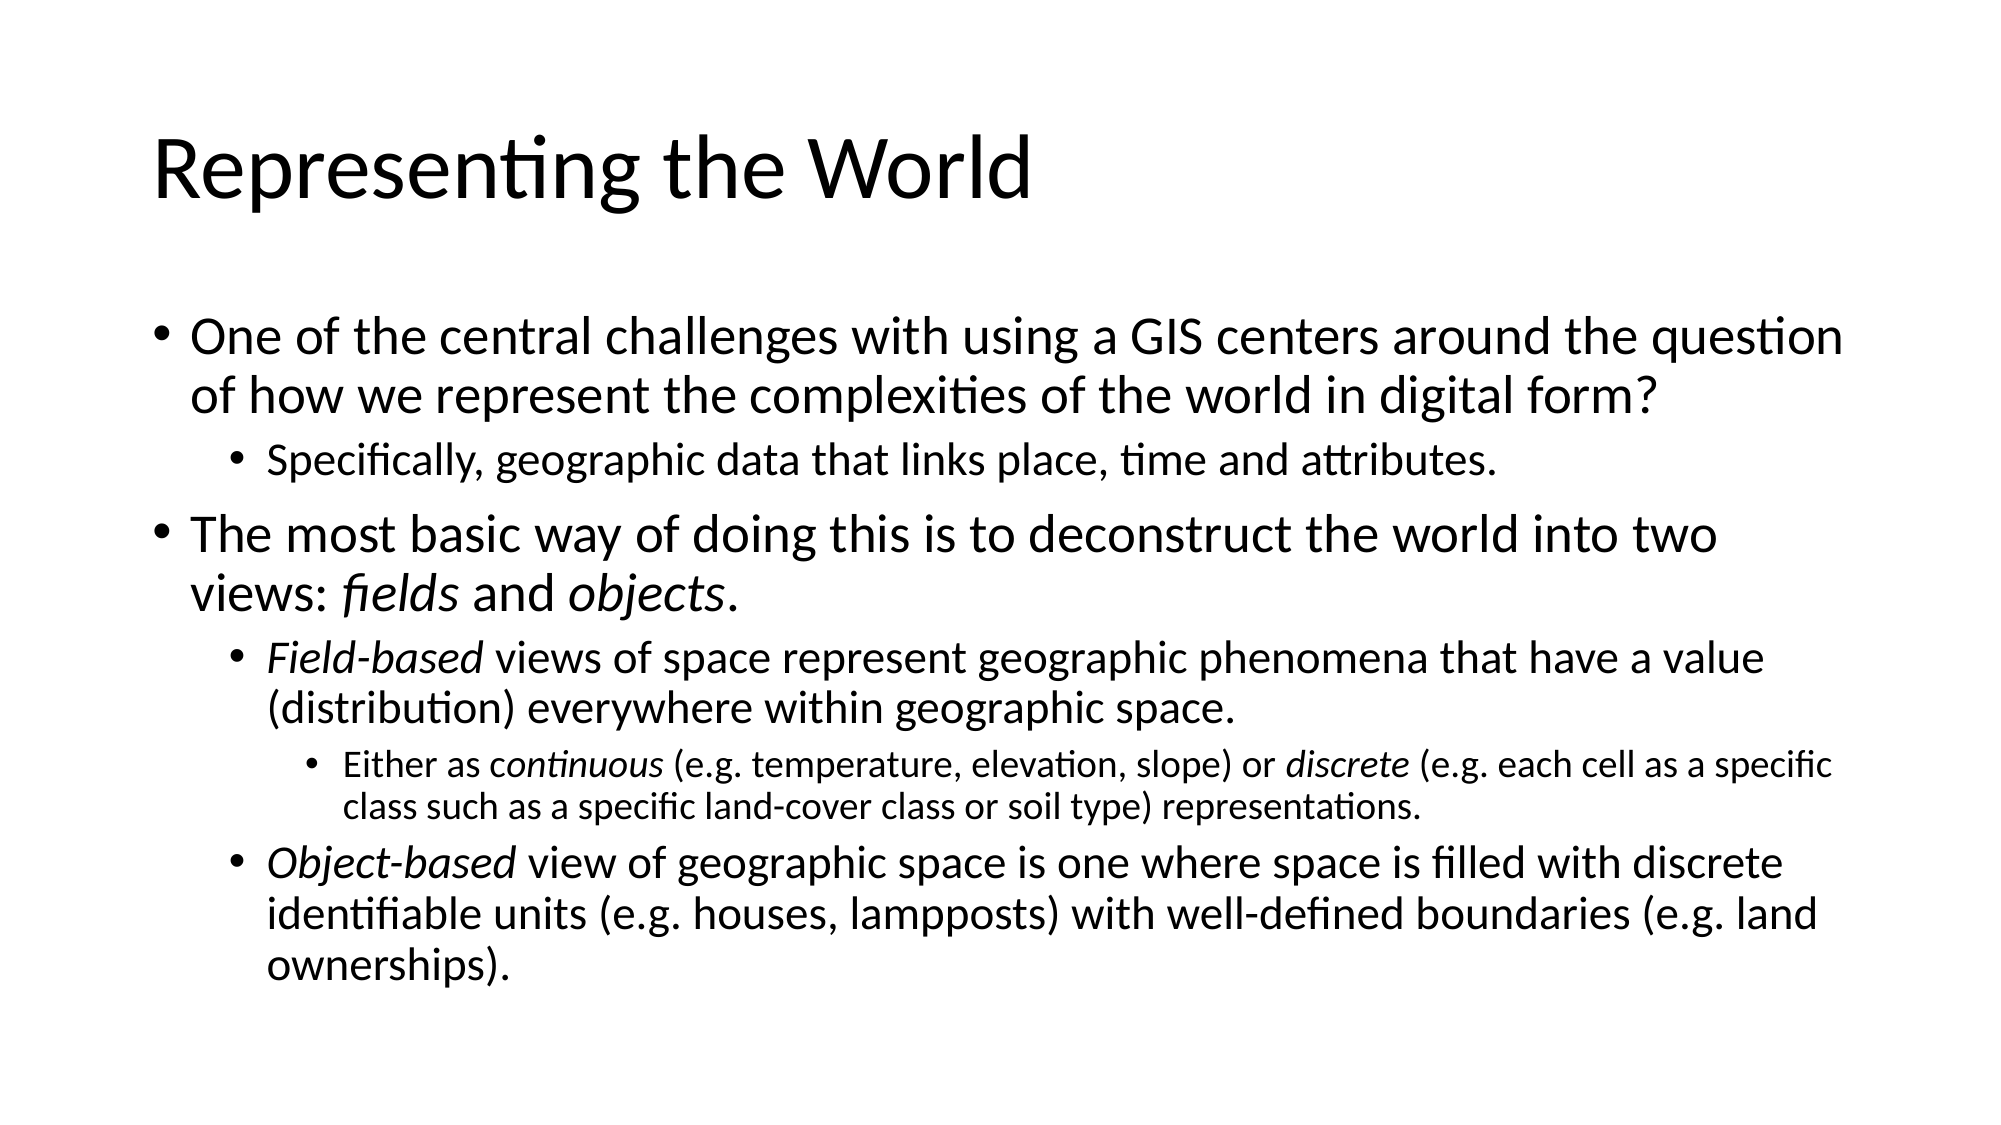

# Representing the World
One of the central challenges with using a GIS centers around the question of how we represent the complexities of the world in digital form?
Specifically, geographic data that links place, time and attributes.
The most basic way of doing this is to deconstruct the world into two views: fields and objects.
Field-based views of space represent geographic phenomena that have a value (distribution) everywhere within geographic space.
Either as continuous (e.g. temperature, elevation, slope) or discrete (e.g. each cell as a specific class such as a specific land-cover class or soil type) representations.
Object-based view of geographic space is one where space is filled with discrete identifiable units (e.g. houses, lampposts) with well-defined boundaries (e.g. land ownerships).